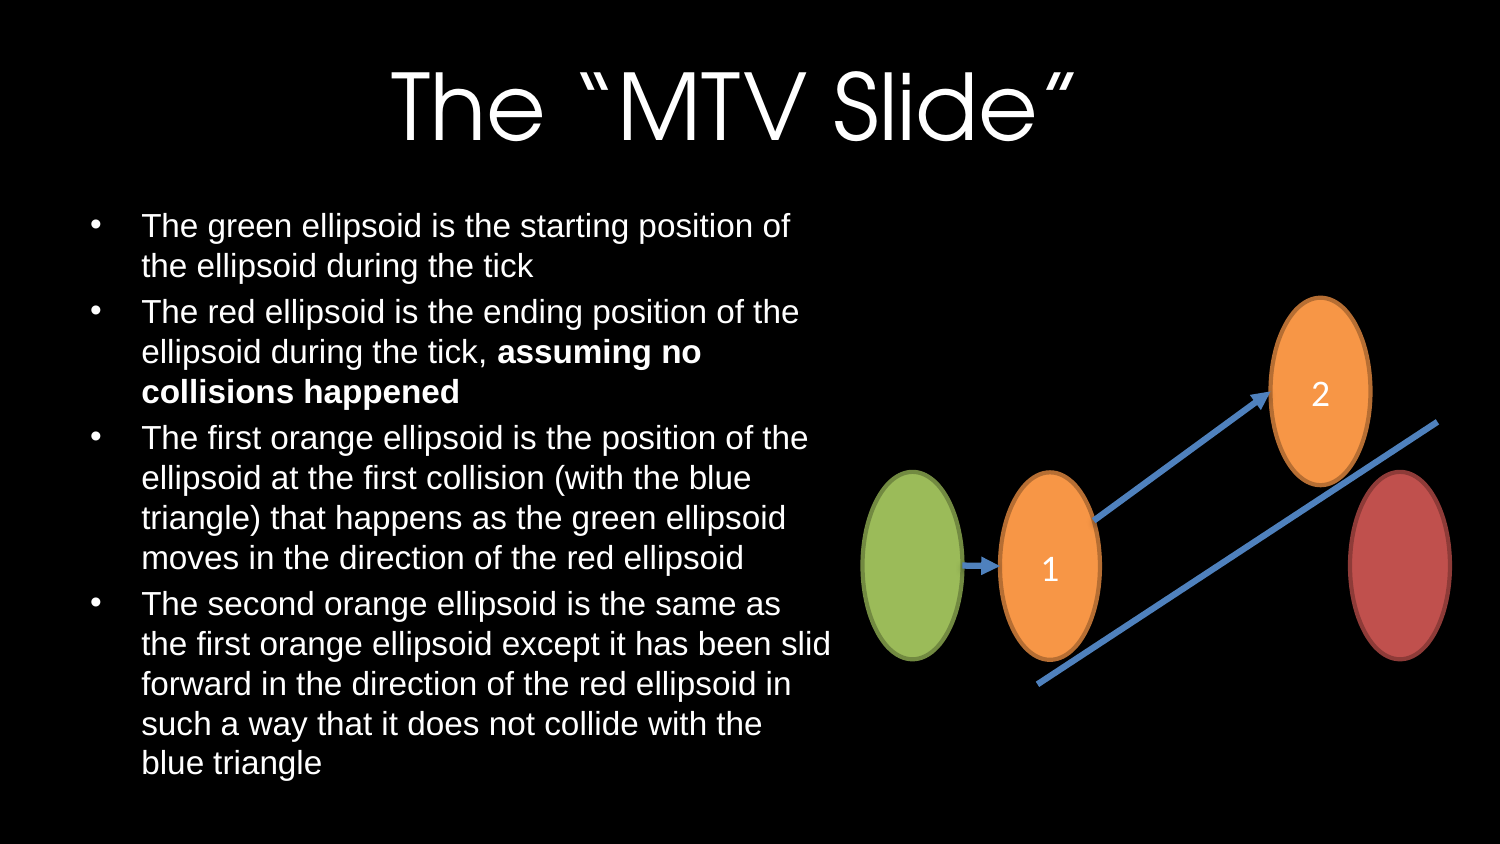

# The “MTV Slide”
The green ellipsoid is the starting position of the ellipsoid during the tick
The red ellipsoid is the ending position of the ellipsoid during the tick, assuming no collisions happened
The first orange ellipsoid is the position of the ellipsoid at the first collision (with the blue triangle) that happens as the green ellipsoid moves in the direction of the red ellipsoid
The second orange ellipsoid is the same as the first orange ellipsoid except it has been slid forward in the direction of the red ellipsoid in such a way that it does not collide with the blue triangle

2

1